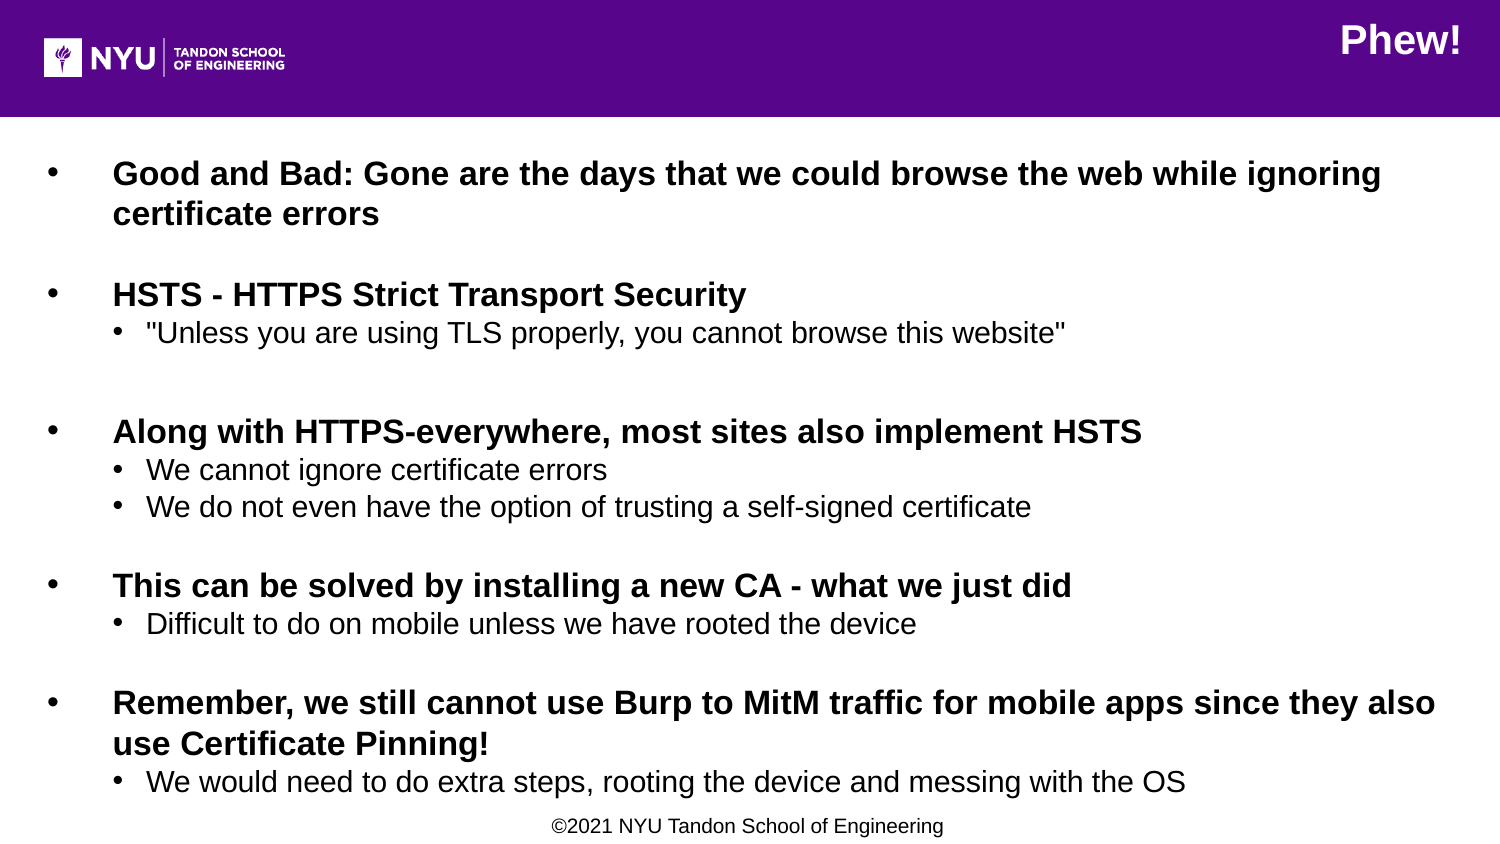

Phew!
Good and Bad: Gone are the days that we could browse the web while ignoring certificate errors

HSTS - HTTPS Strict Transport Security
"Unless you are using TLS properly, you cannot browse this website"

Along with HTTPS-everywhere, most sites also implement HSTS
We cannot ignore certificate errors
We do not even have the option of trusting a self-signed certificate

This can be solved by installing a new CA - what we just did
Difficult to do on mobile unless we have rooted the device

Remember, we still cannot use Burp to MitM traffic for mobile apps since they also use Certificate Pinning!
We would need to do extra steps, rooting the device and messing with the OS